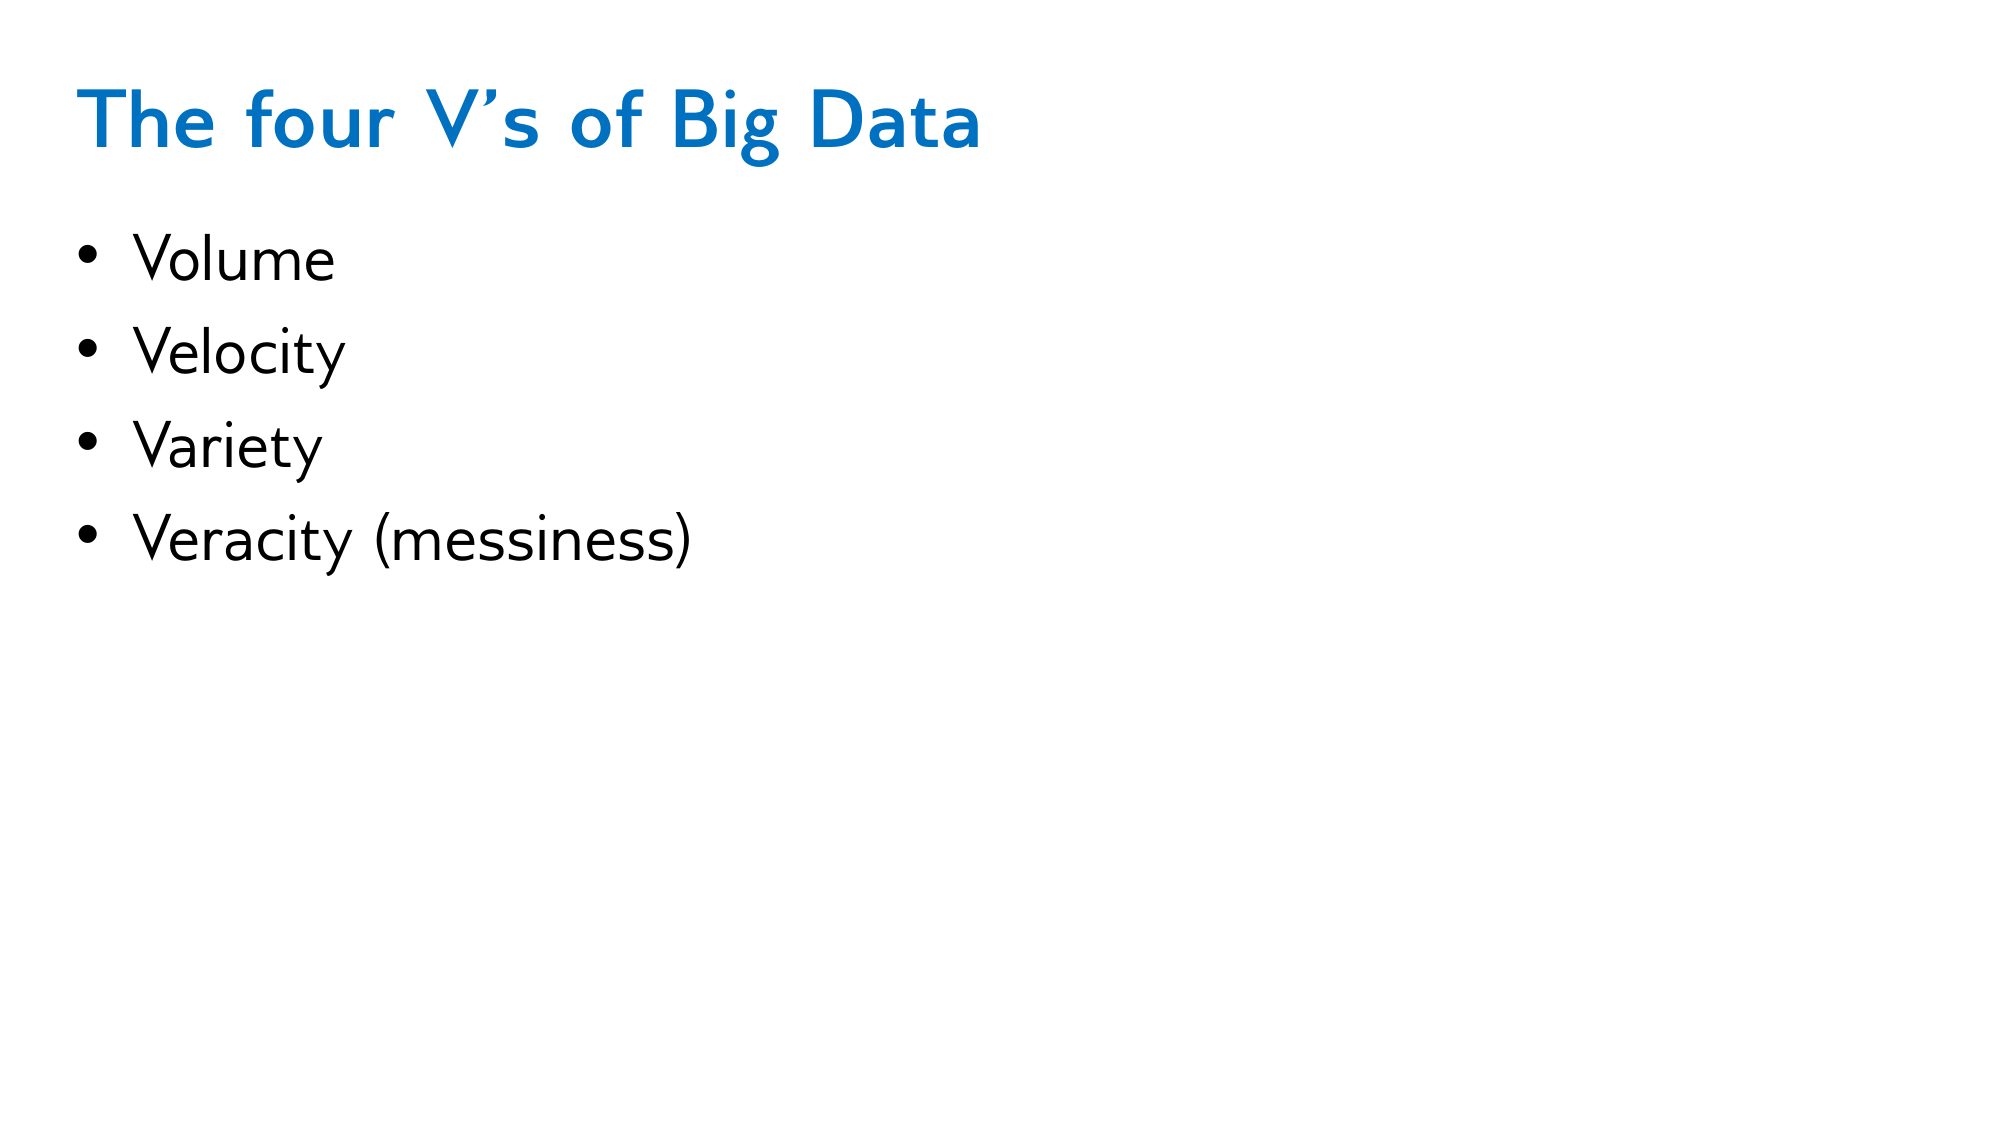

# The four V’s of Big Data
Volume
Velocity
Variety
Veracity (messiness)